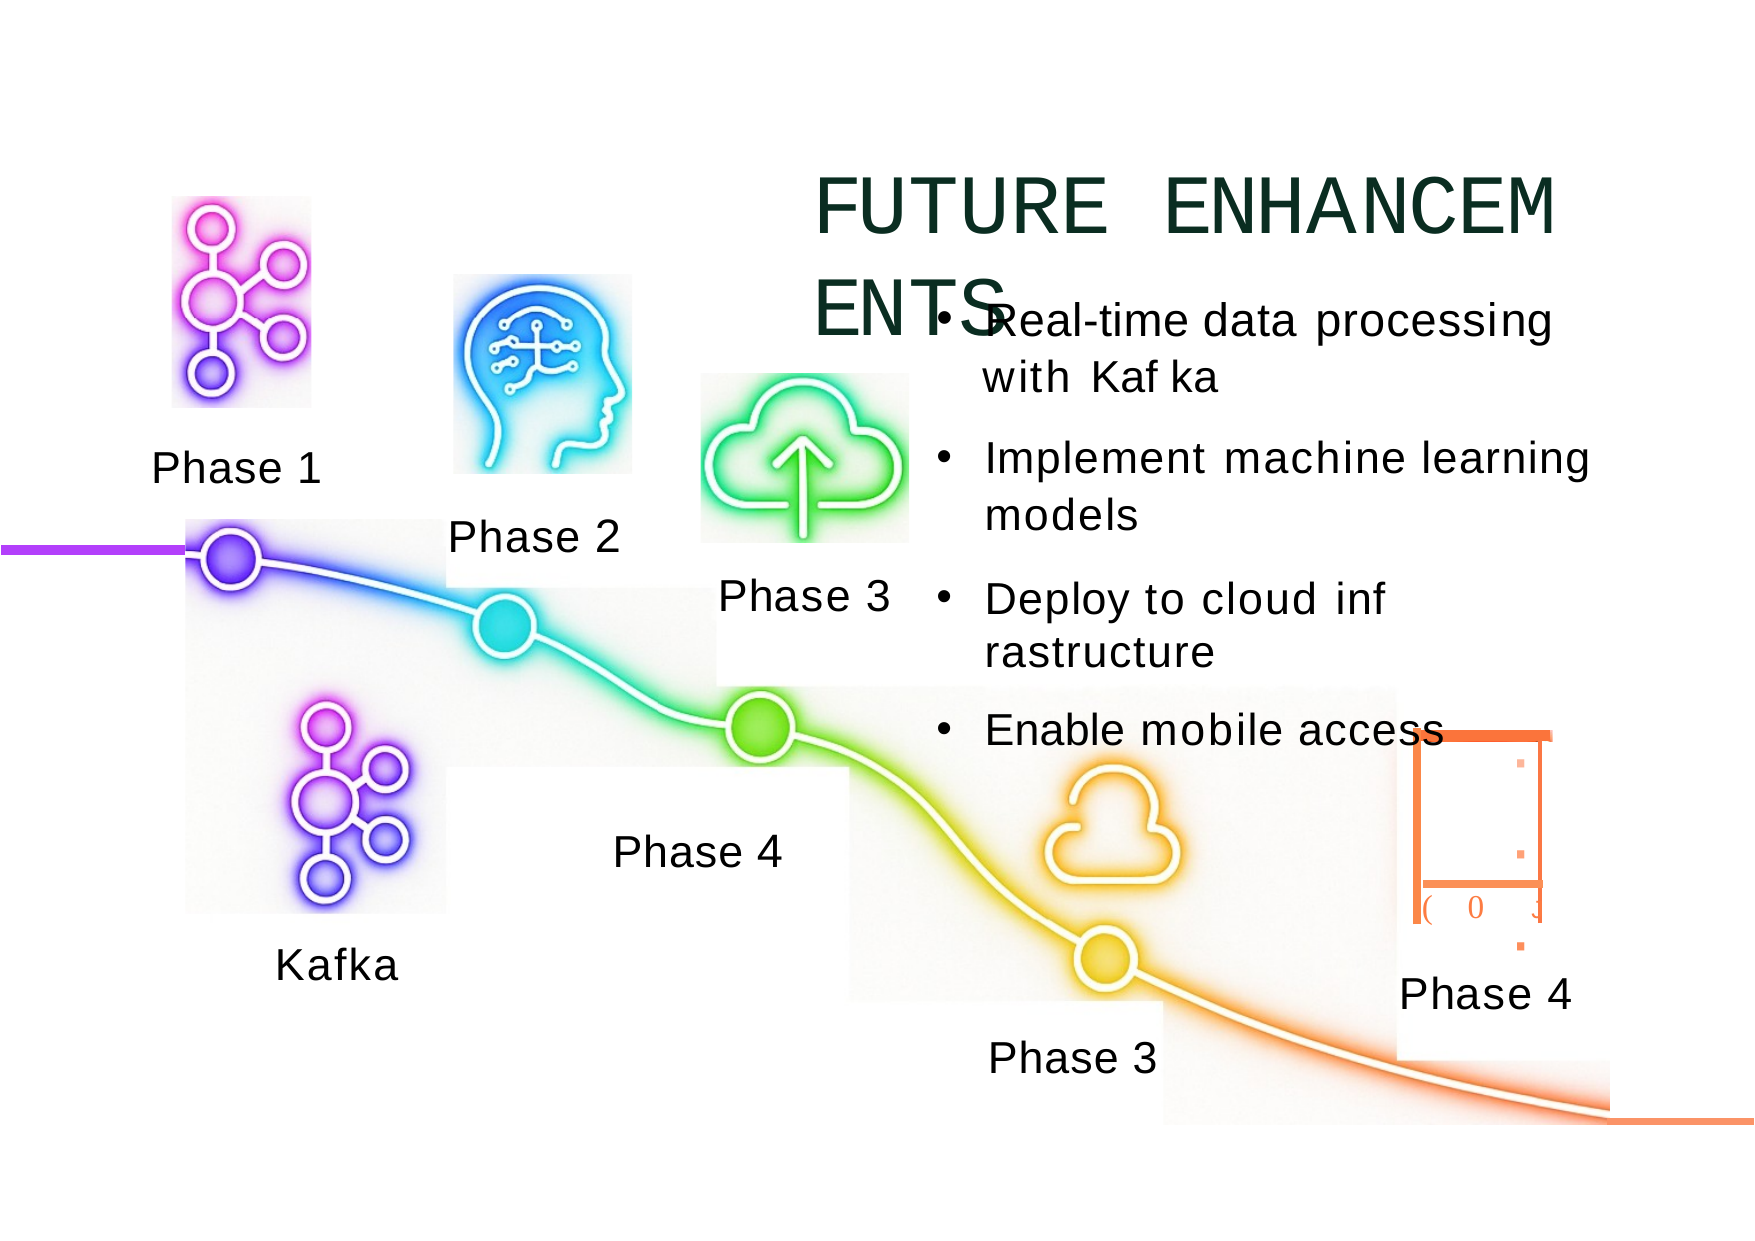

FUTURE ENHANCEM ENTS

Real-time data processing
with Kaf ka

Implement machine learning models
Deploy to cloud inf rastructure
Enable mobile access
Phase 1
Phase 2

Phase 3
· ··

Phase 4

(	0	J
Kafka
Phase 4
Phase 3